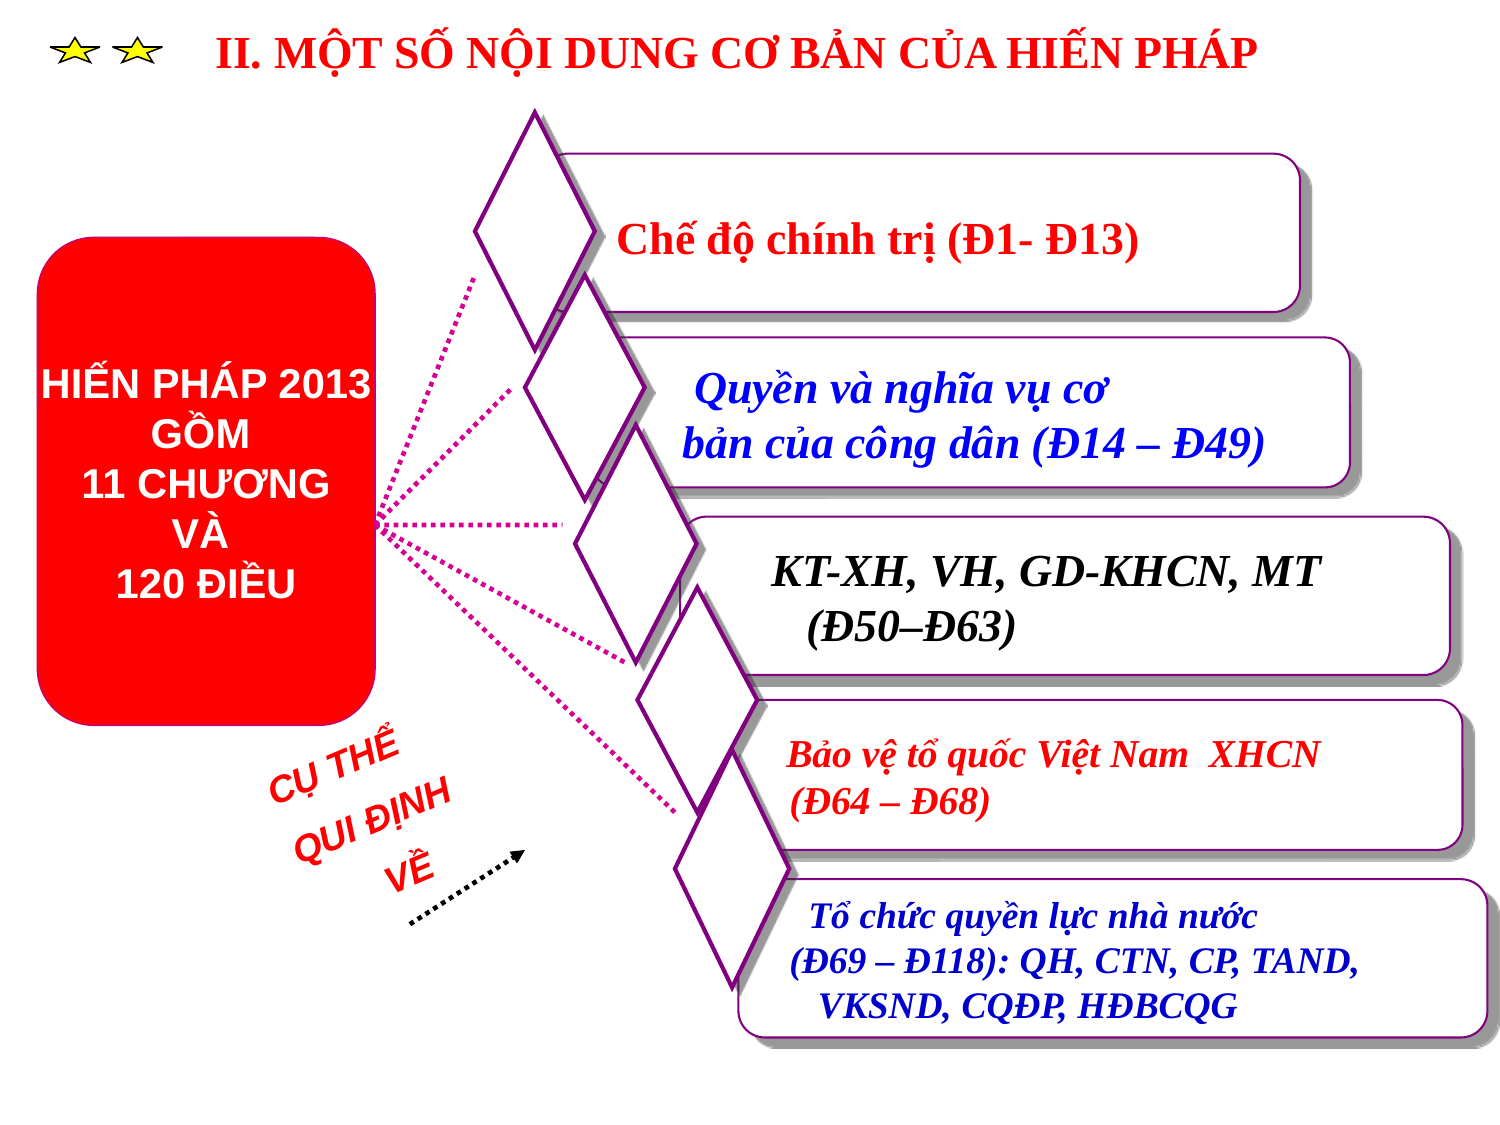

II. MỘT SỐ NỘI DUNG CƠ BẢN CỦA HIẾN PHÁP

Chế độ chính trị (Đ1- Đ13)
HIẾN PHÁP 2013
GỒM
11 CHƯƠNG
VÀ
120 ĐIỀU

       Quyền và nghĩa vụ cơ
      bản của công dân (Đ14 – Đ49)

      KT-XH, VH, GD-KHCN, MT
         (Đ50–Đ63)

      Bảo vệ tổ quốc Việt Nam  XHCN
(     (Đ64 – Đ68)
CỤ THỂ
QUI ĐỊNH
       VỀ

     Tổ chức quyền lực nhà nước
   (Đ69 – Đ118): QH, CTN, CP, TAND,
      VKSND, CQĐP, HĐBCQG